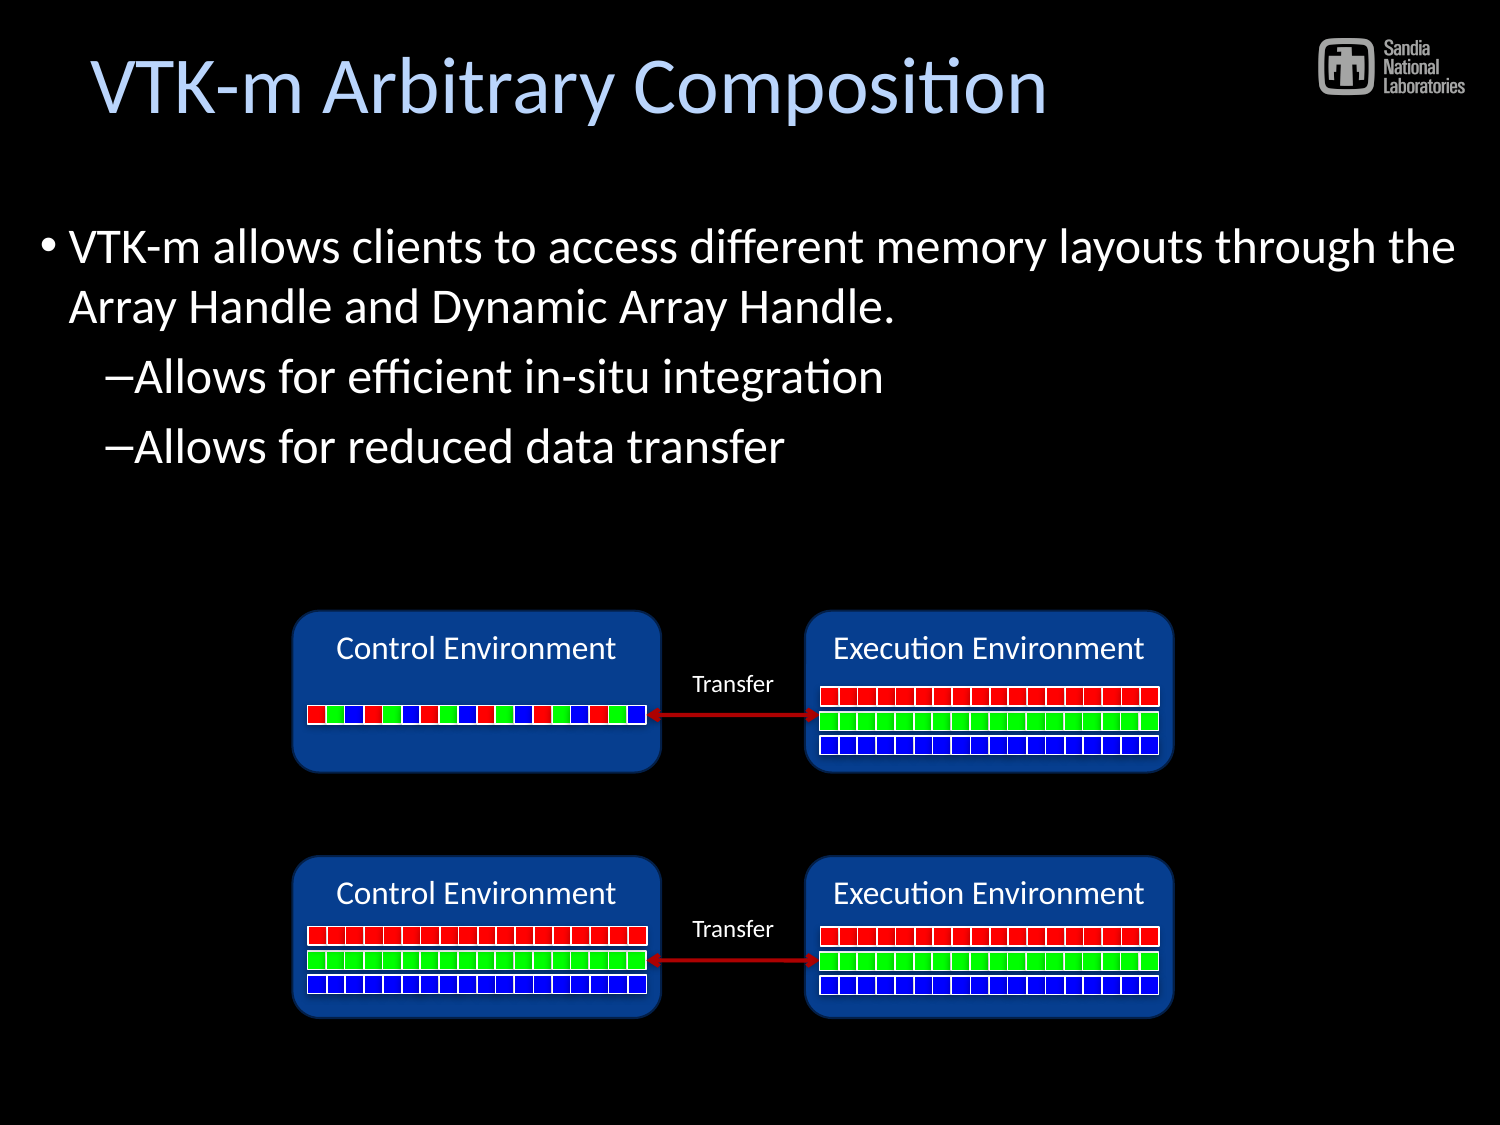

# VTK-m Arbitrary Composition
VTK-m allows clients to access different memory layouts through the Array Handle and Dynamic Array Handle.
Allows for efficient in-situ integration
Allows for reduced data transfer
Control Environment

Execution Environment
Transfer

Control Environment
Execution Environment
Transfer